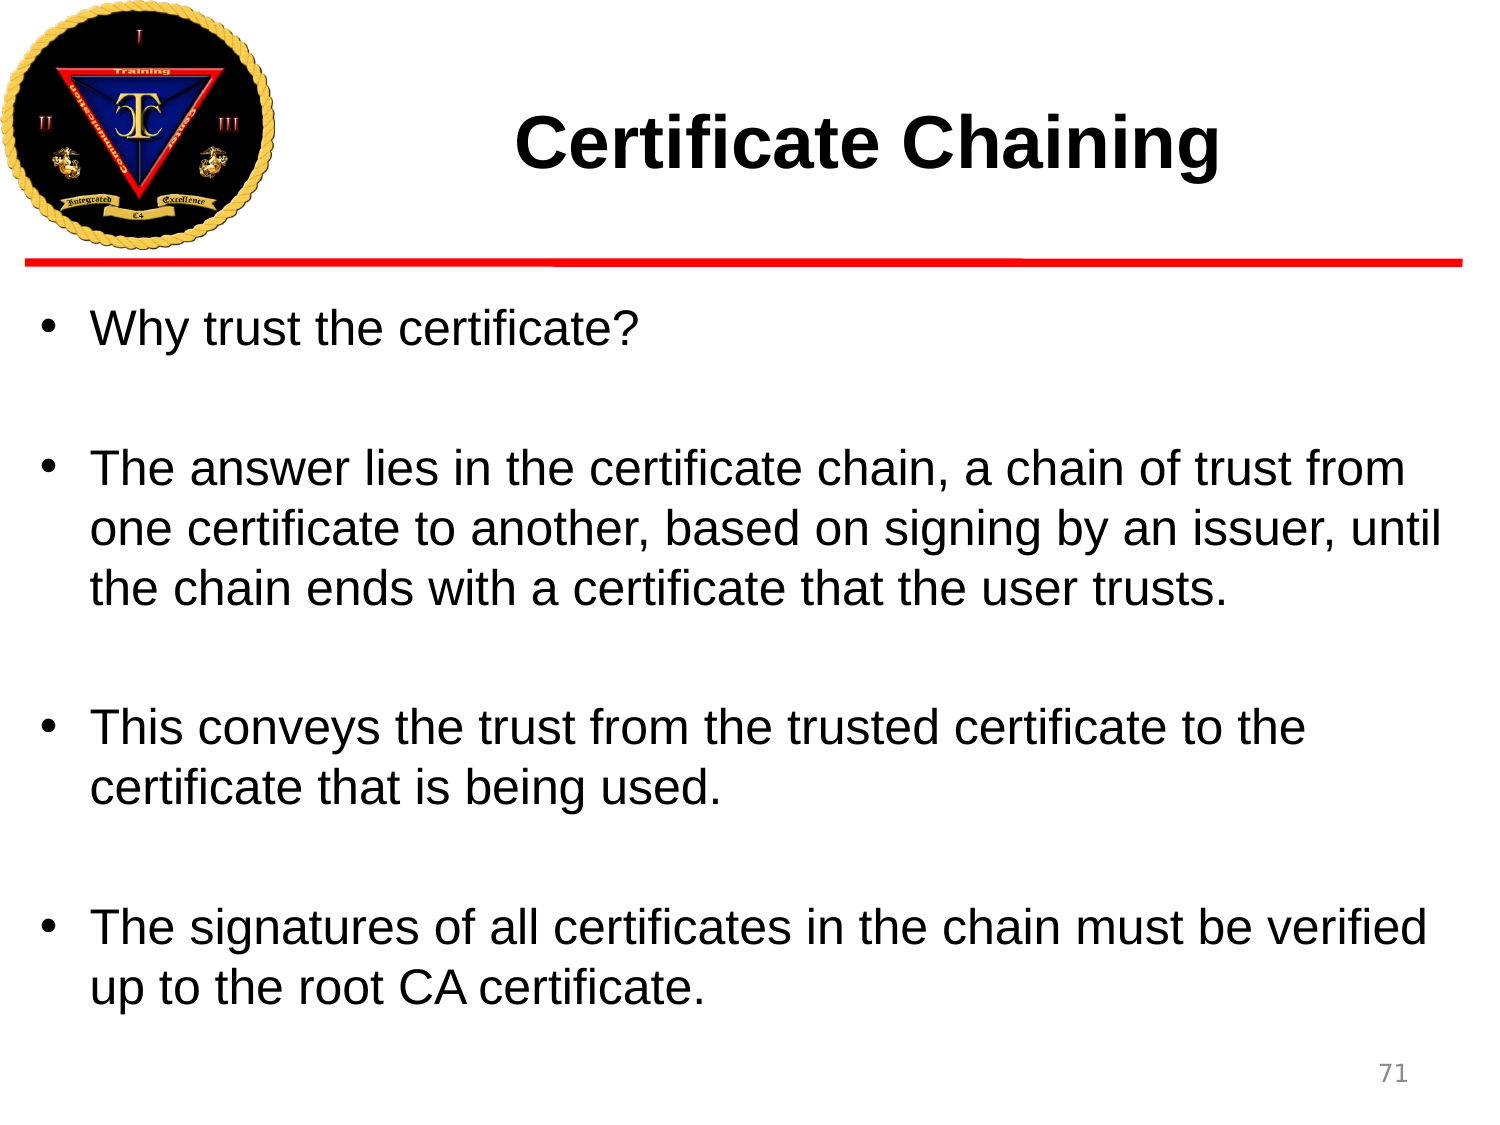

# Certificate Chaining
Why trust the certificate?

The answer lies in the certificate chain, a chain of trust from one certificate to another, based on signing by an issuer, until the chain ends with a certificate that the user trusts.

This conveys the trust from the trusted certificate to the certificate that is being used.

The signatures of all certificates in the chain must be verified up to the root CA certificate.
71